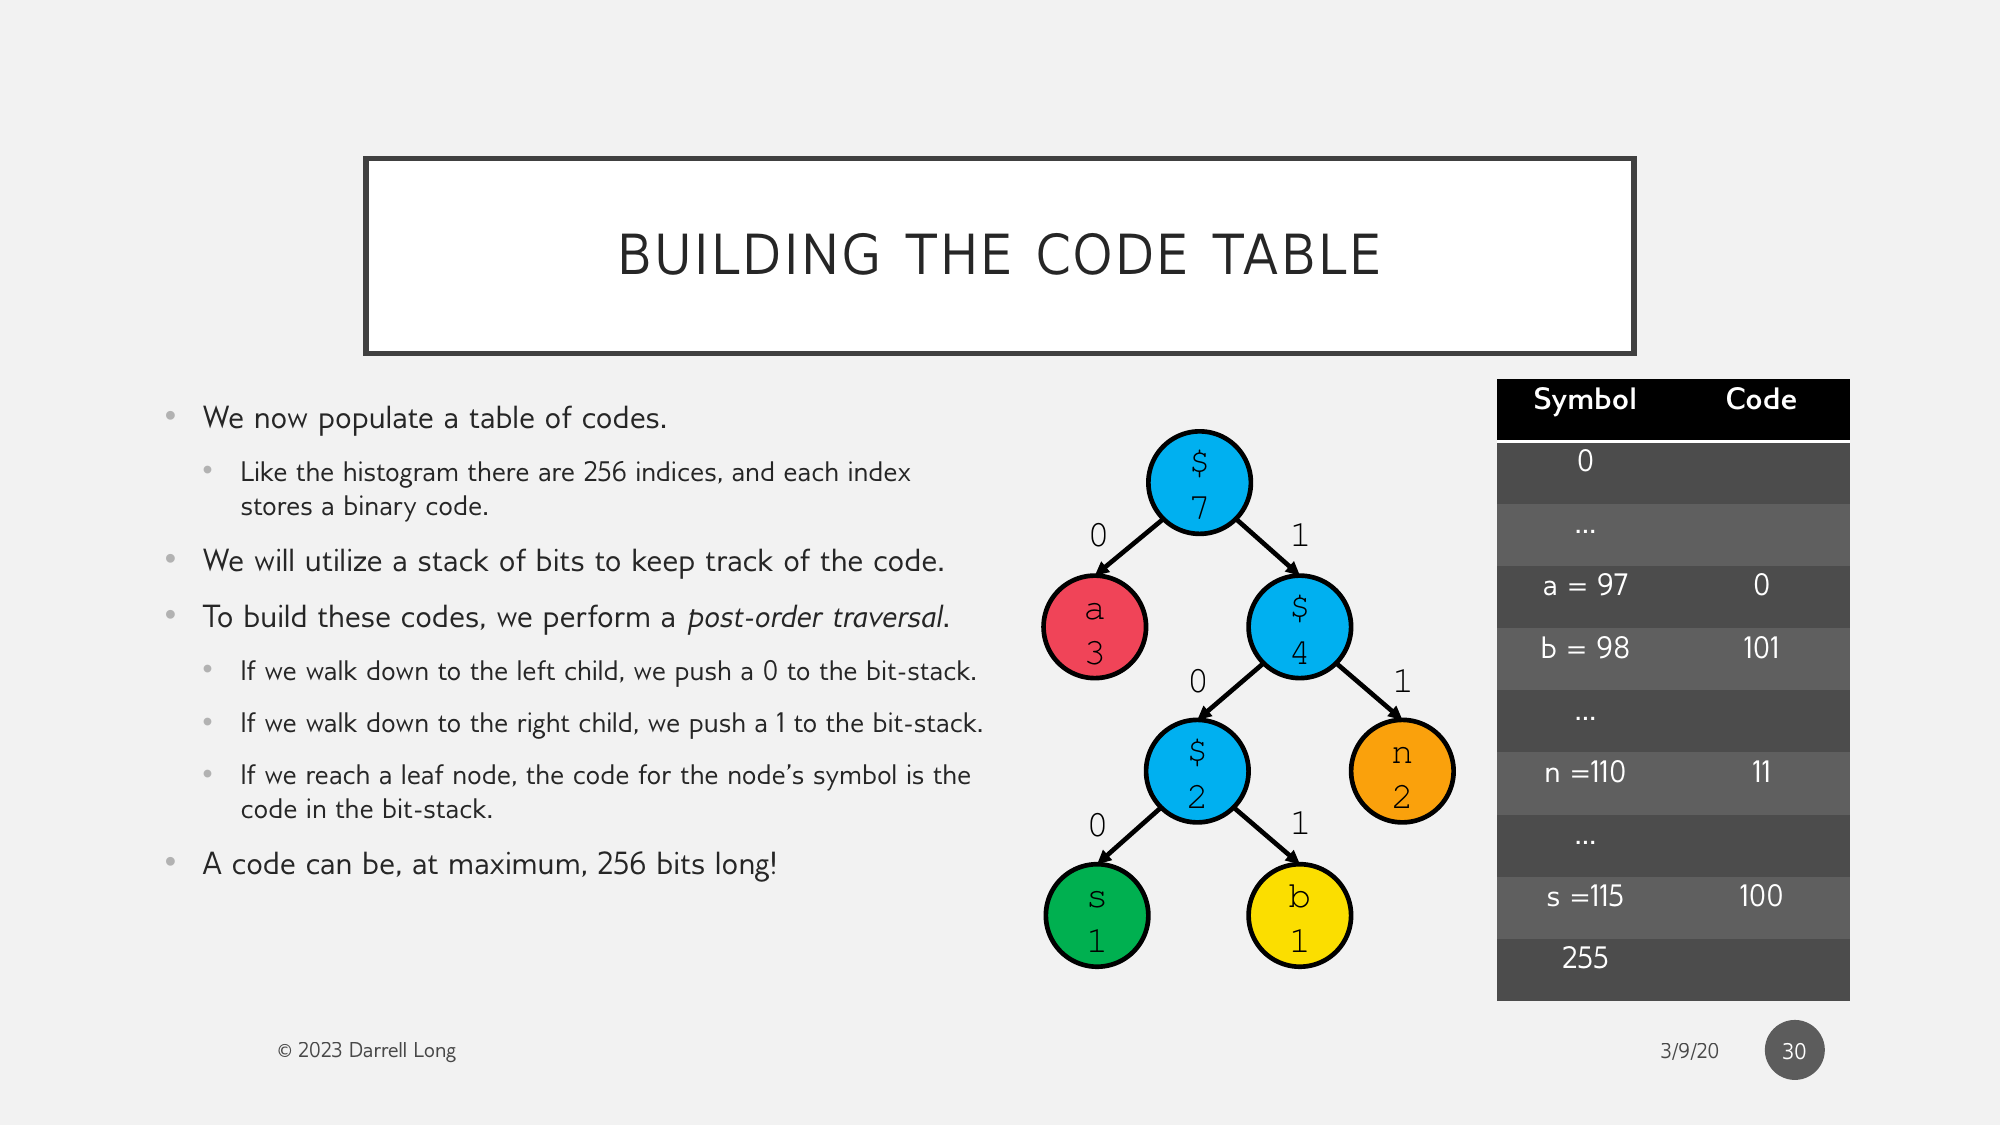

# Building the code table
| Symbol | Code |
| --- | --- |
| 0 |  |
| … |  |
| a = 97 | 0 |
| b = 98 | 101 |
| … |  |
| n =110 | 11 |
| … |  |
| s =115 | 100 |
| 255 |  |
We now populate a table of codes.
Like the histogram there are 256 indices, and each index stores a binary code.
We will utilize a stack of bits to keep track of the code.
To build these codes, we perform a post-order traversal.
If we walk down to the left child, we push a 0 to the bit-stack.
If we walk down to the right child, we push a 1 to the bit-stack.
If we reach a leaf node, the code for the node’s symbol is the code in the bit-stack.
A code can be, at maximum, 256 bits long!
$ 7
a 3
$ 4
$ 2
n 2
s 1
b 1
1
0
0
1
1
0
30
© 2023 Darrell Long
3/9/20